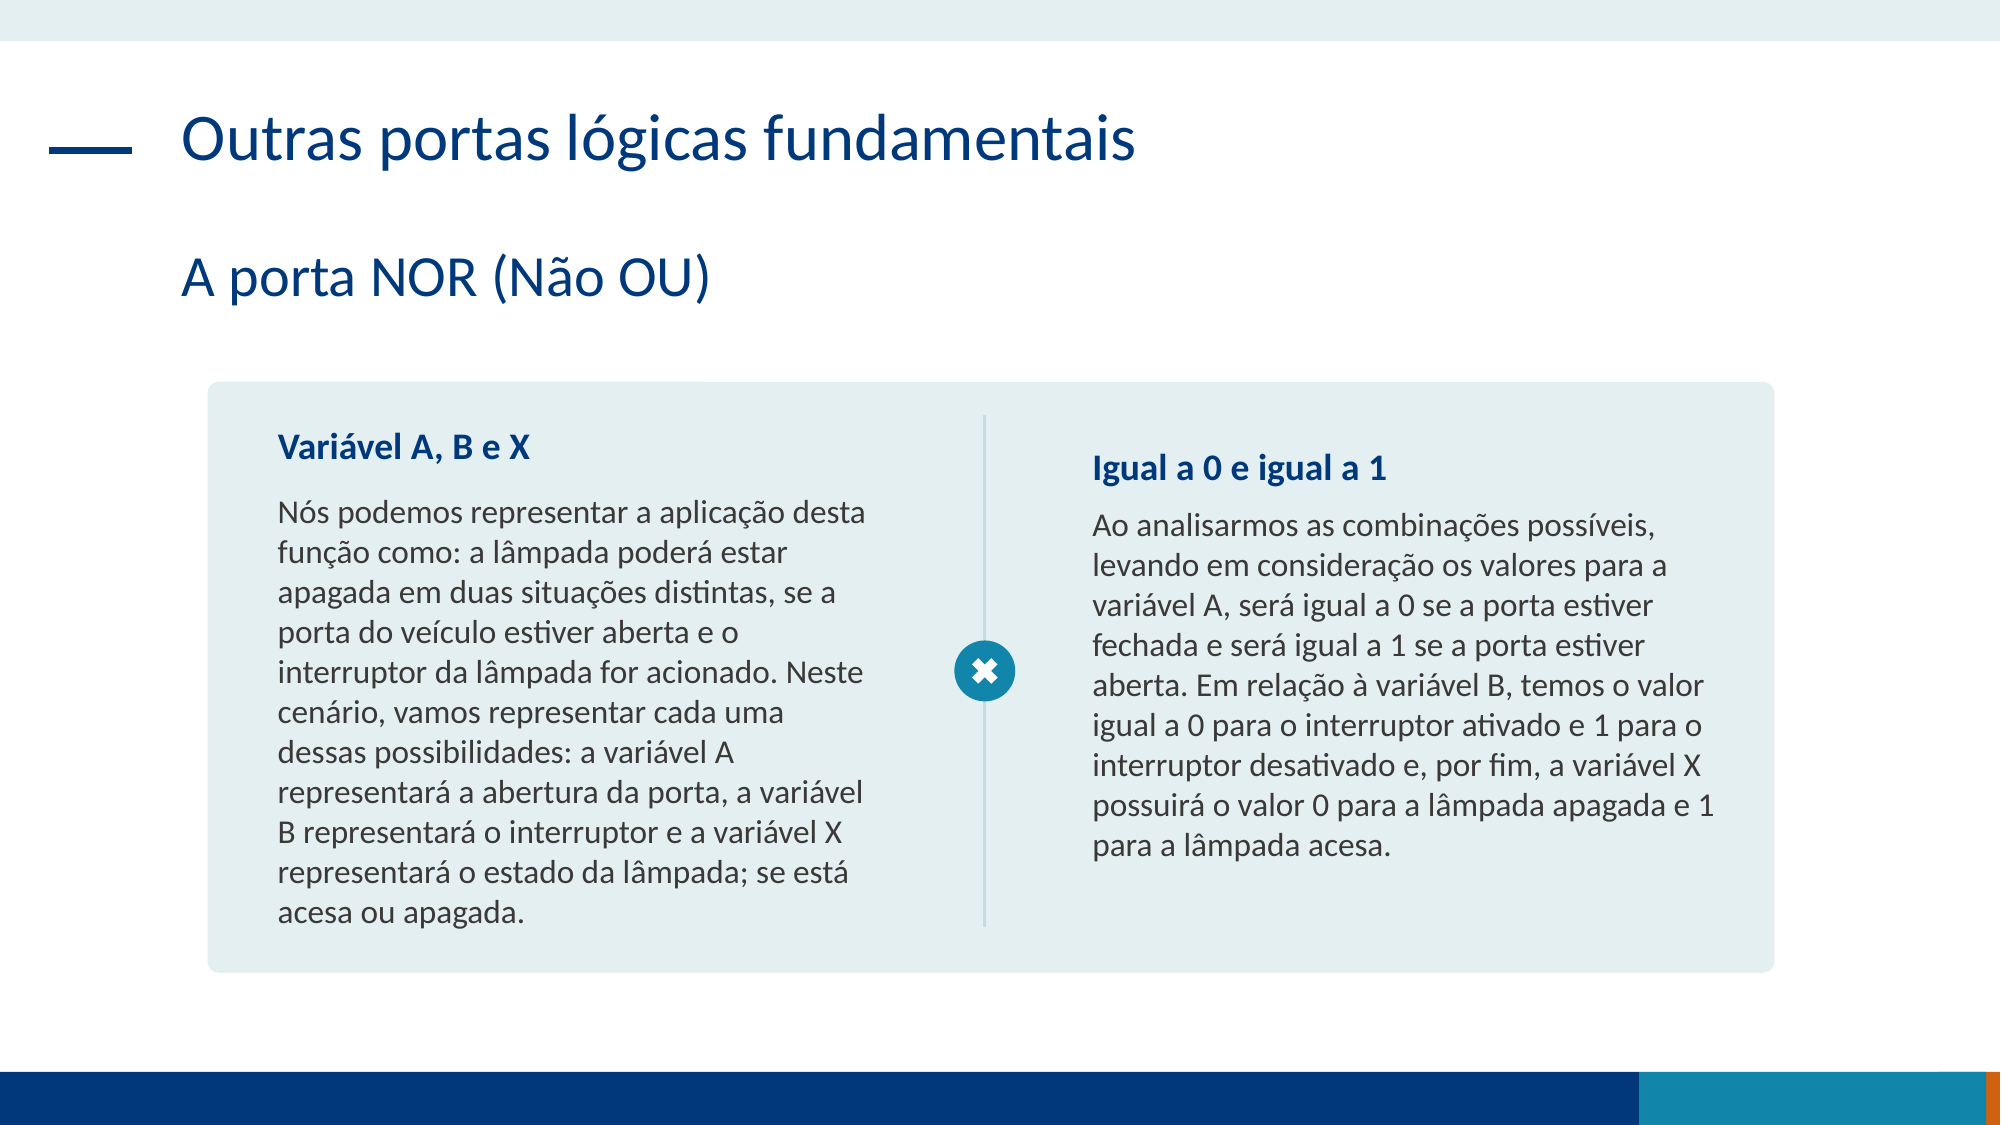

Outras portas lógicas fundamentais
A porta NOR (Não OU)

Variável A, B e X

Igual a 0 e igual a 1
Nós podemos representar a aplicação desta função como: a lâmpada poderá estar apagada em duas situações distintas, se a porta do veículo estiver aberta e o interruptor da lâmpada for acionado. Neste cenário, vamos representar cada uma dessas possibilidades: a variável A representará a abertura da porta, a variável B representará o interruptor e a variável X representará o estado da lâmpada; se está acesa ou apagada.
Ao analisarmos as combinações possíveis, levando em consideração os valores para a variável A, será igual a 0 se a porta estiver fechada e será igual a 1 se a porta estiver aberta. Em relação à variável B, temos o valor igual a 0 para o interruptor ativado e 1 para o interruptor desativado e, por fim, a variável X possuirá o valor 0 para a lâmpada apagada e 1 para a lâmpada acesa.